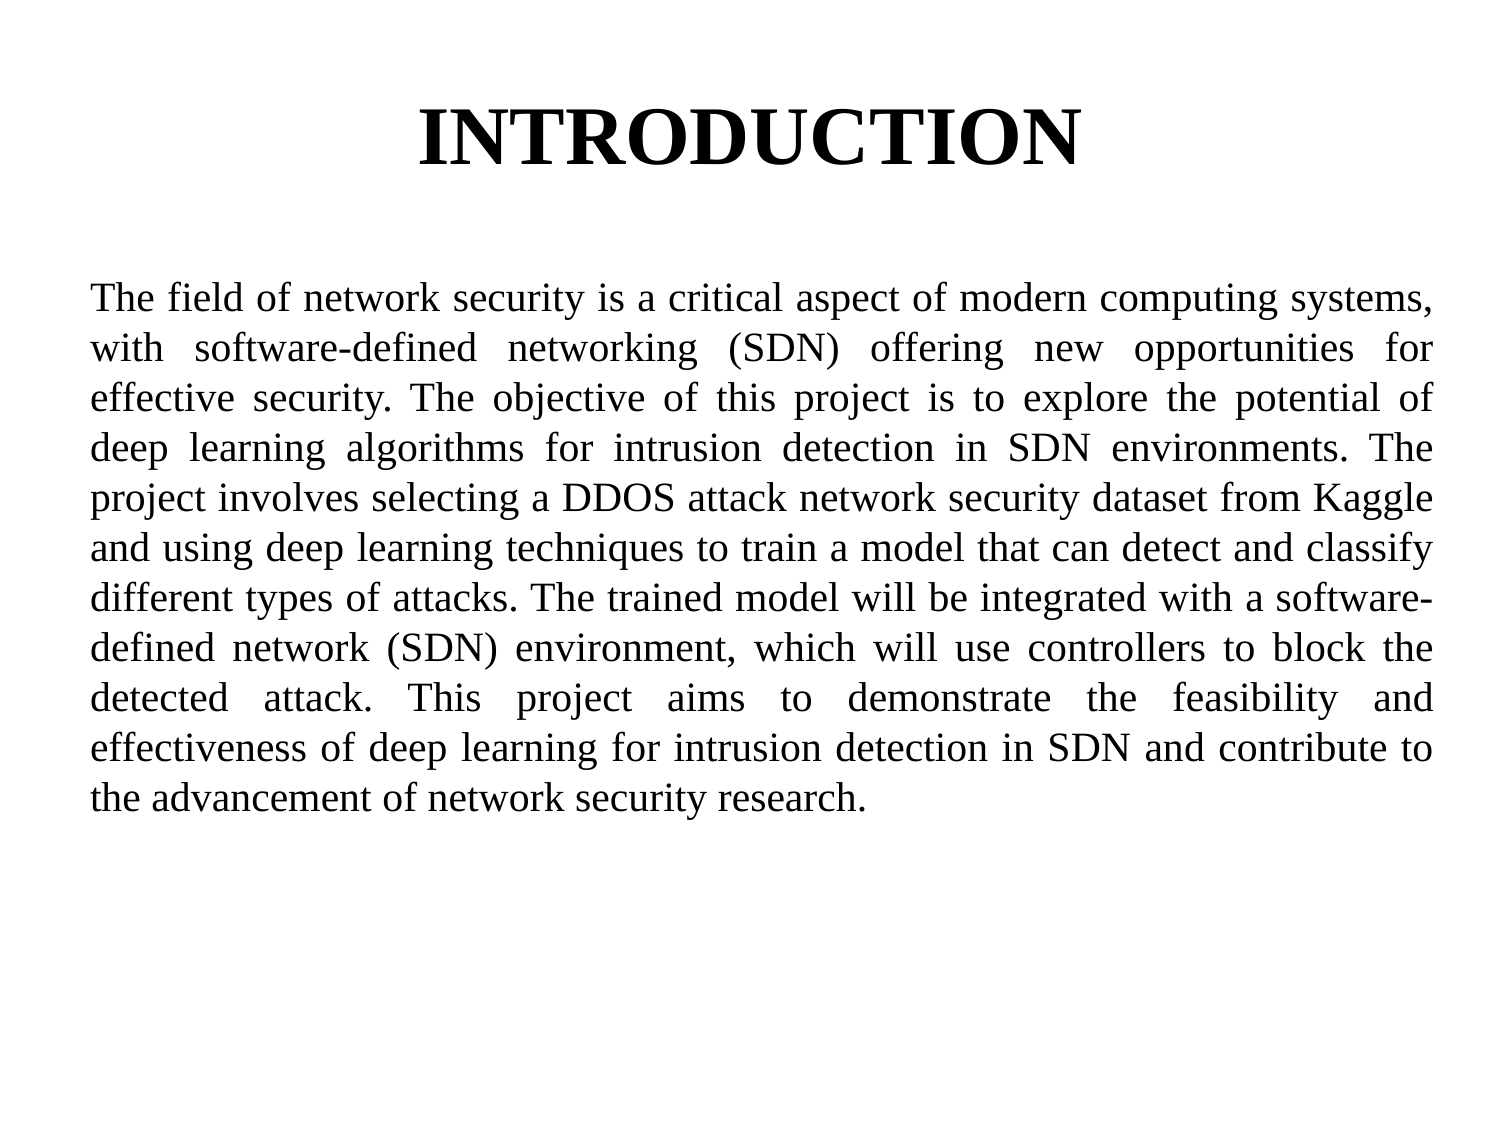

# INTRODUCTION
The field of network security is a critical aspect of modern computing systems, with software-defined networking (SDN) offering new opportunities for effective security. The objective of this project is to explore the potential of deep learning algorithms for intrusion detection in SDN environments. The project involves selecting a DDOS attack network security dataset from Kaggle and using deep learning techniques to train a model that can detect and classify different types of attacks. The trained model will be integrated with a software-defined network (SDN) environment, which will use controllers to block the detected attack. This project aims to demonstrate the feasibility and effectiveness of deep learning for intrusion detection in SDN and contribute to the advancement of network security research.